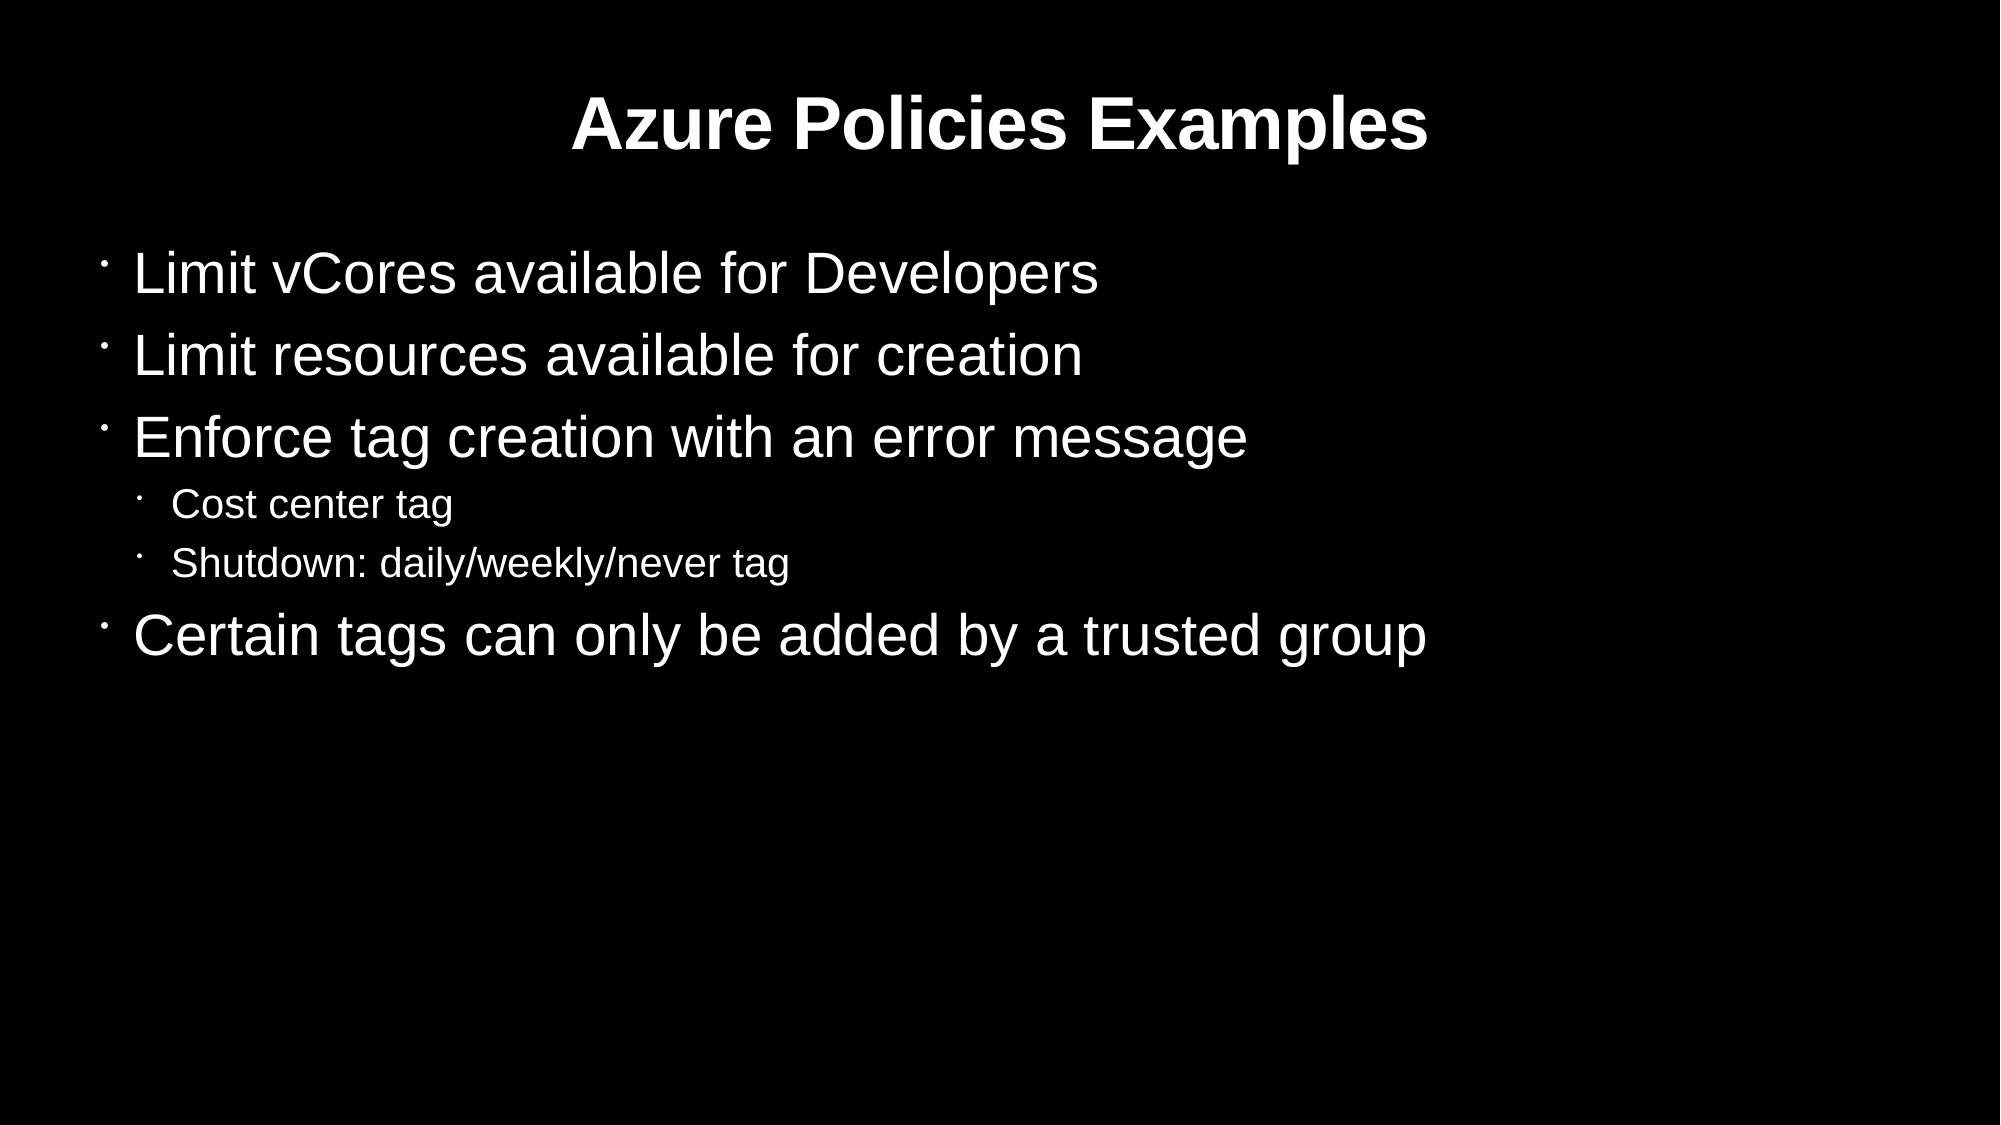

# Azure Policies Examples
Limit vCores available for Developers
Limit resources available for creation
Enforce tag creation with an error message
Cost center tag
Shutdown: daily/weekly/never tag
Certain tags can only be added by a trusted group